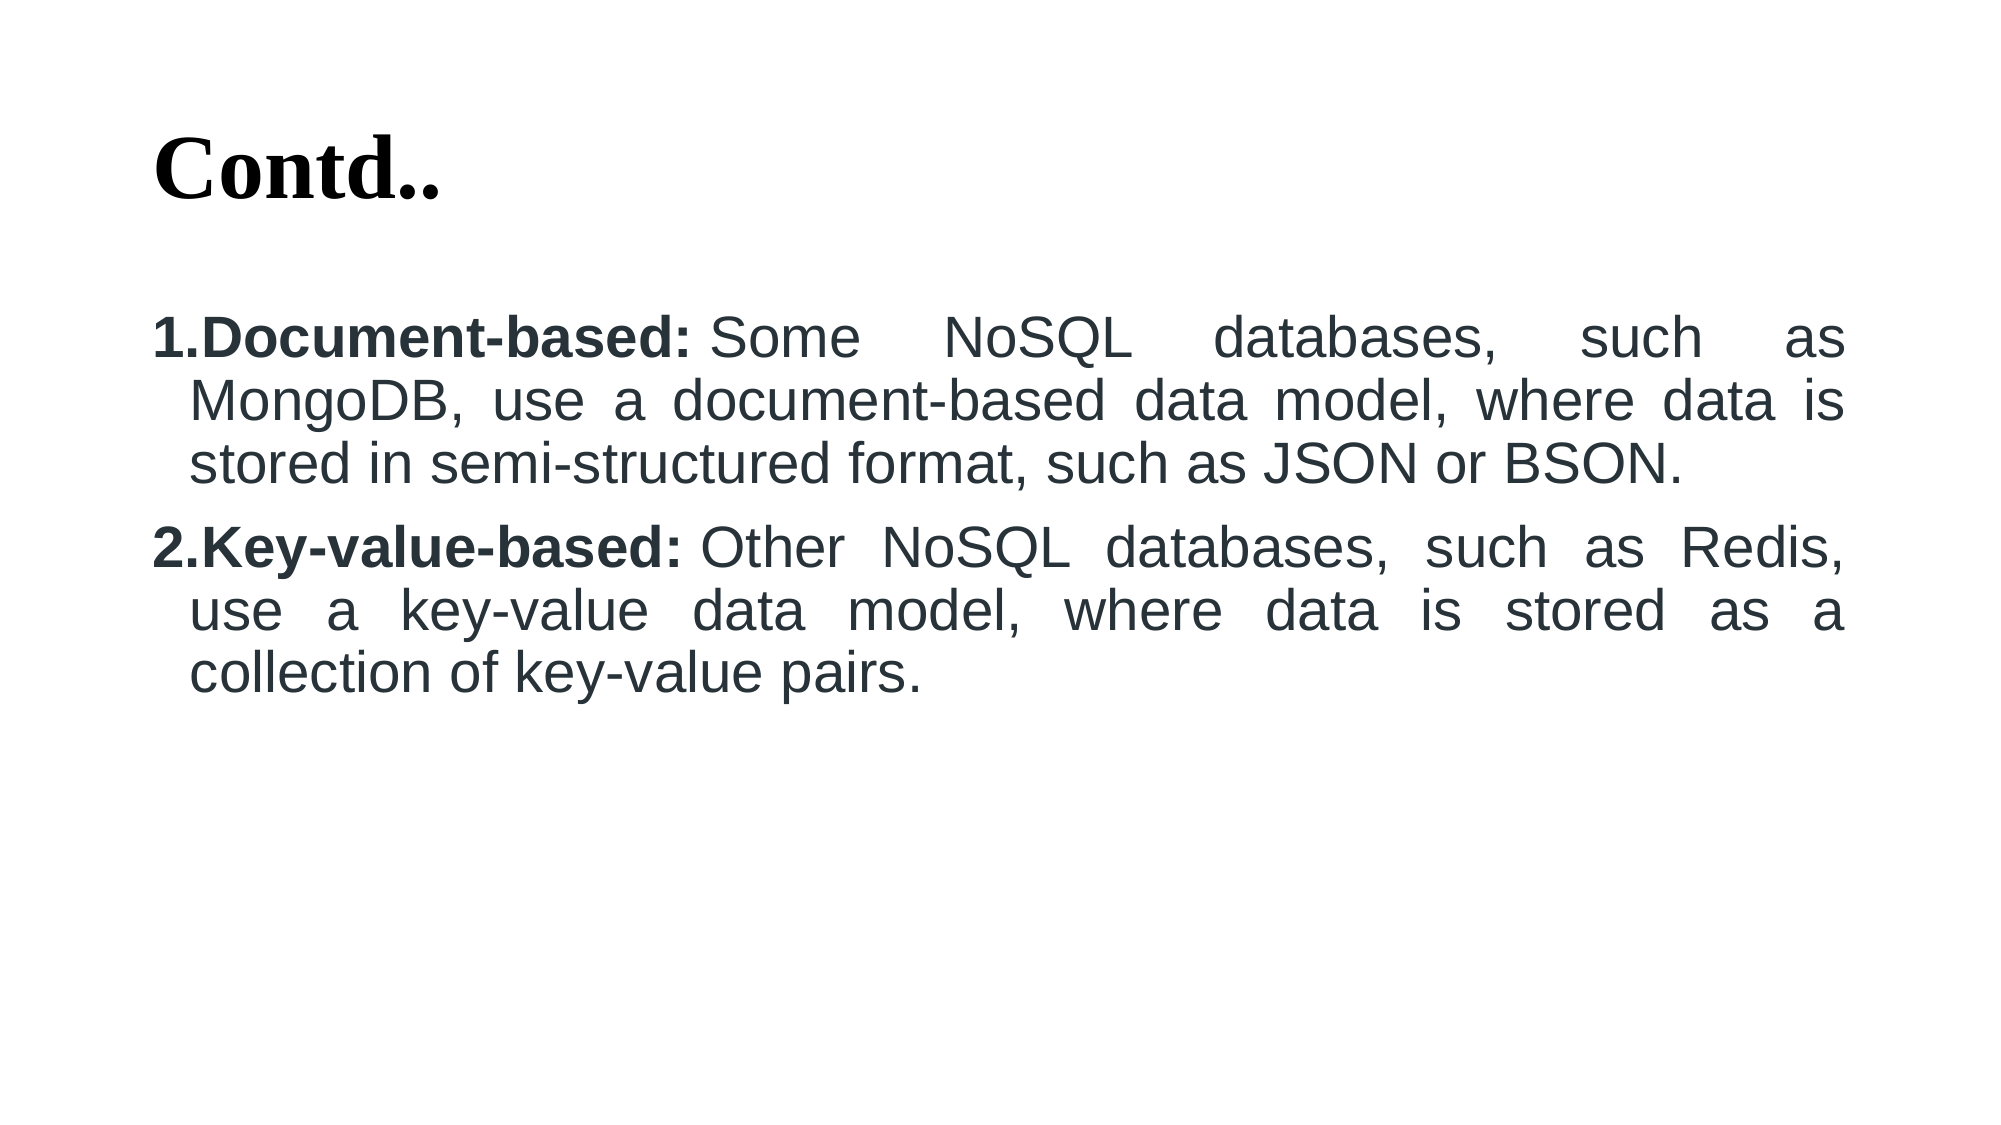

# Contd..
Document-based: Some NoSQL databases, such as MongoDB, use a document-based data model, where data is stored in semi-structured format, such as JSON or BSON.
Key-value-based: Other NoSQL databases, such as Redis, use a key-value data model, where data is stored as a collection of key-value pairs.